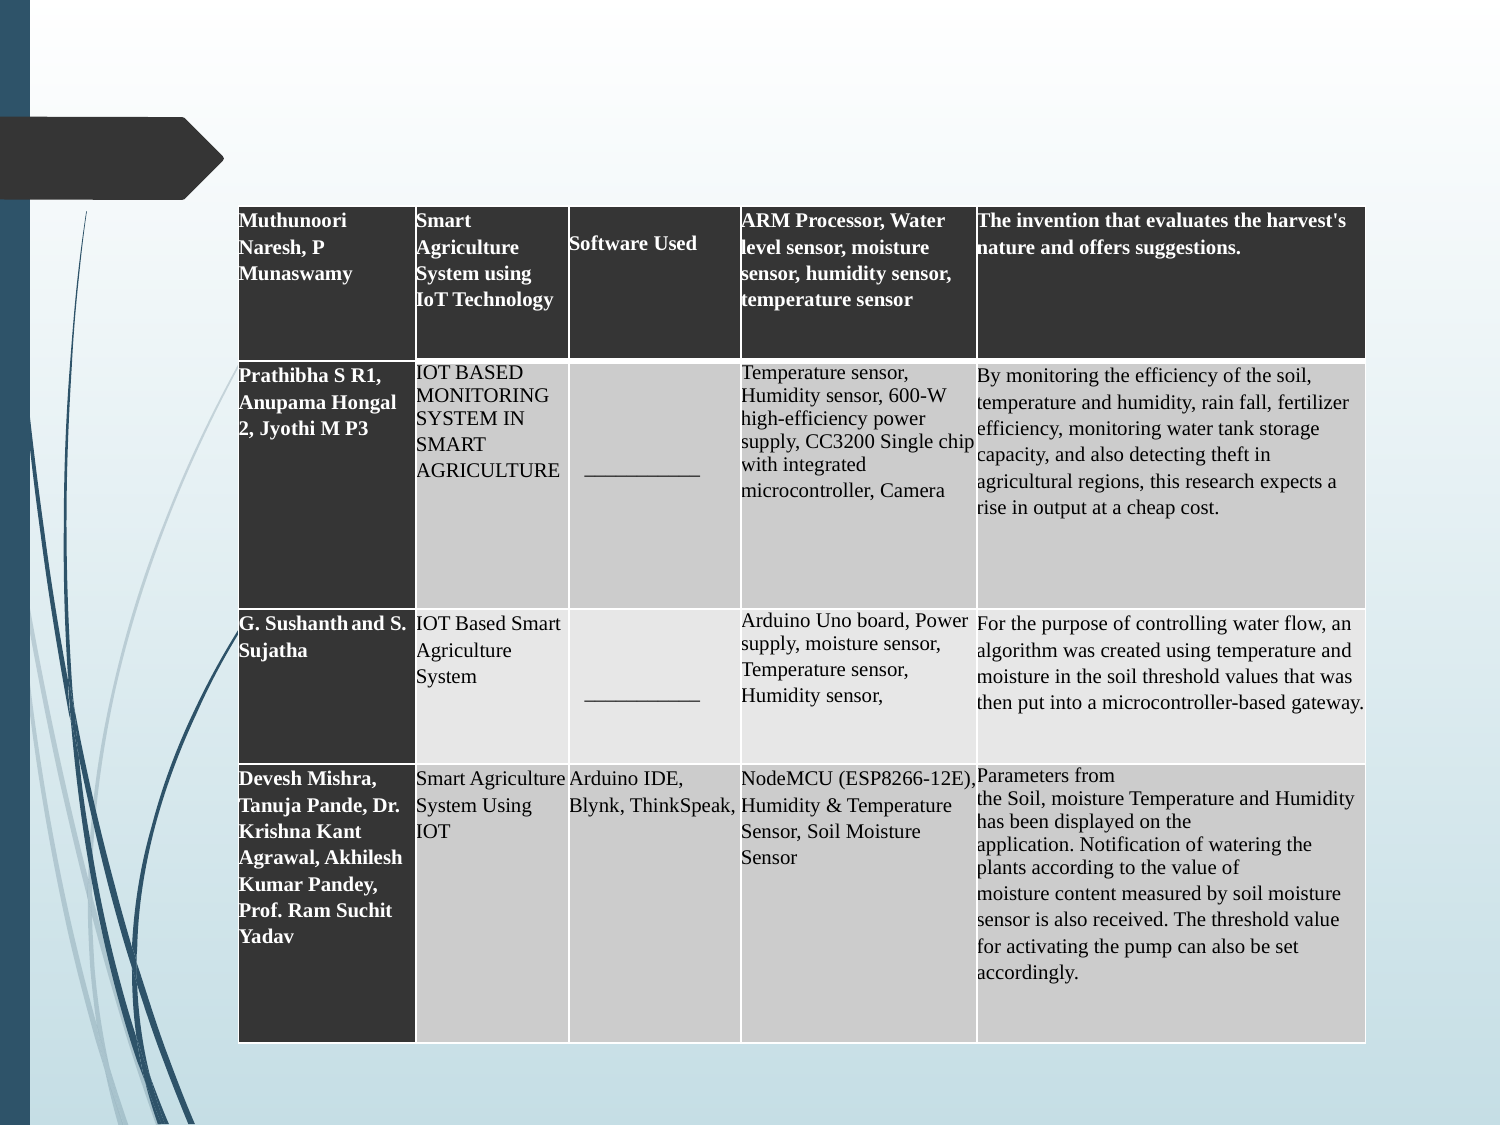

| Muthunoori Naresh, P Munaswamy | Smart Agriculture System using IoT Technology | Software Used | ARM Processor, Water level sensor, moisture sensor, humidity sensor, temperature sensor | The invention that evaluates the harvest's nature and offers suggestions. |
| --- | --- | --- | --- | --- |
| Prathibha S R1, Anupama Hongal 2, Jyothi M P3 | IOT BASED MONITORING SYSTEM IN SMART AGRICULTURE | \_\_\_\_\_\_\_\_\_\_\_ | Temperature sensor, Humidity sensor, 600-W high-efficiency power supply, CC3200 Single chip with integrated microcontroller, Camera | By monitoring the efficiency of the soil, temperature and humidity, rain fall, fertilizer efficiency, monitoring water tank storage capacity, and also detecting theft in agricultural regions, this research expects a rise in output at a cheap cost. |
| G. Sushanth and S. Sujatha | IOT Based Smart Agriculture System | \_\_\_\_\_\_\_\_\_\_\_ | Arduino Uno board, Power supply, moisture sensor, Temperature sensor, Humidity sensor, | For the purpose of controlling water flow, an algorithm was created using temperature and moisture in the soil threshold values that was then put into a microcontroller-based gateway. |
| Devesh Mishra, Tanuja Pande, Dr. Krishna Kant Agrawal, Akhilesh Kumar Pandey, Prof. Ram Suchit Yadav | Smart Agriculture System Using IOT | Arduino IDE, Blynk, ThinkSpeak, | NodeMCU (ESP8266-12E), Humidity & Temperature Sensor, Soil Moisture Sensor | Parameters from the Soil, moisture Temperature and Humidity has been displayed on the application. Notification of watering the plants according to the value of moisture content measured by soil moisture sensor is also received. The threshold value for activating the pump can also be set accordingly. |